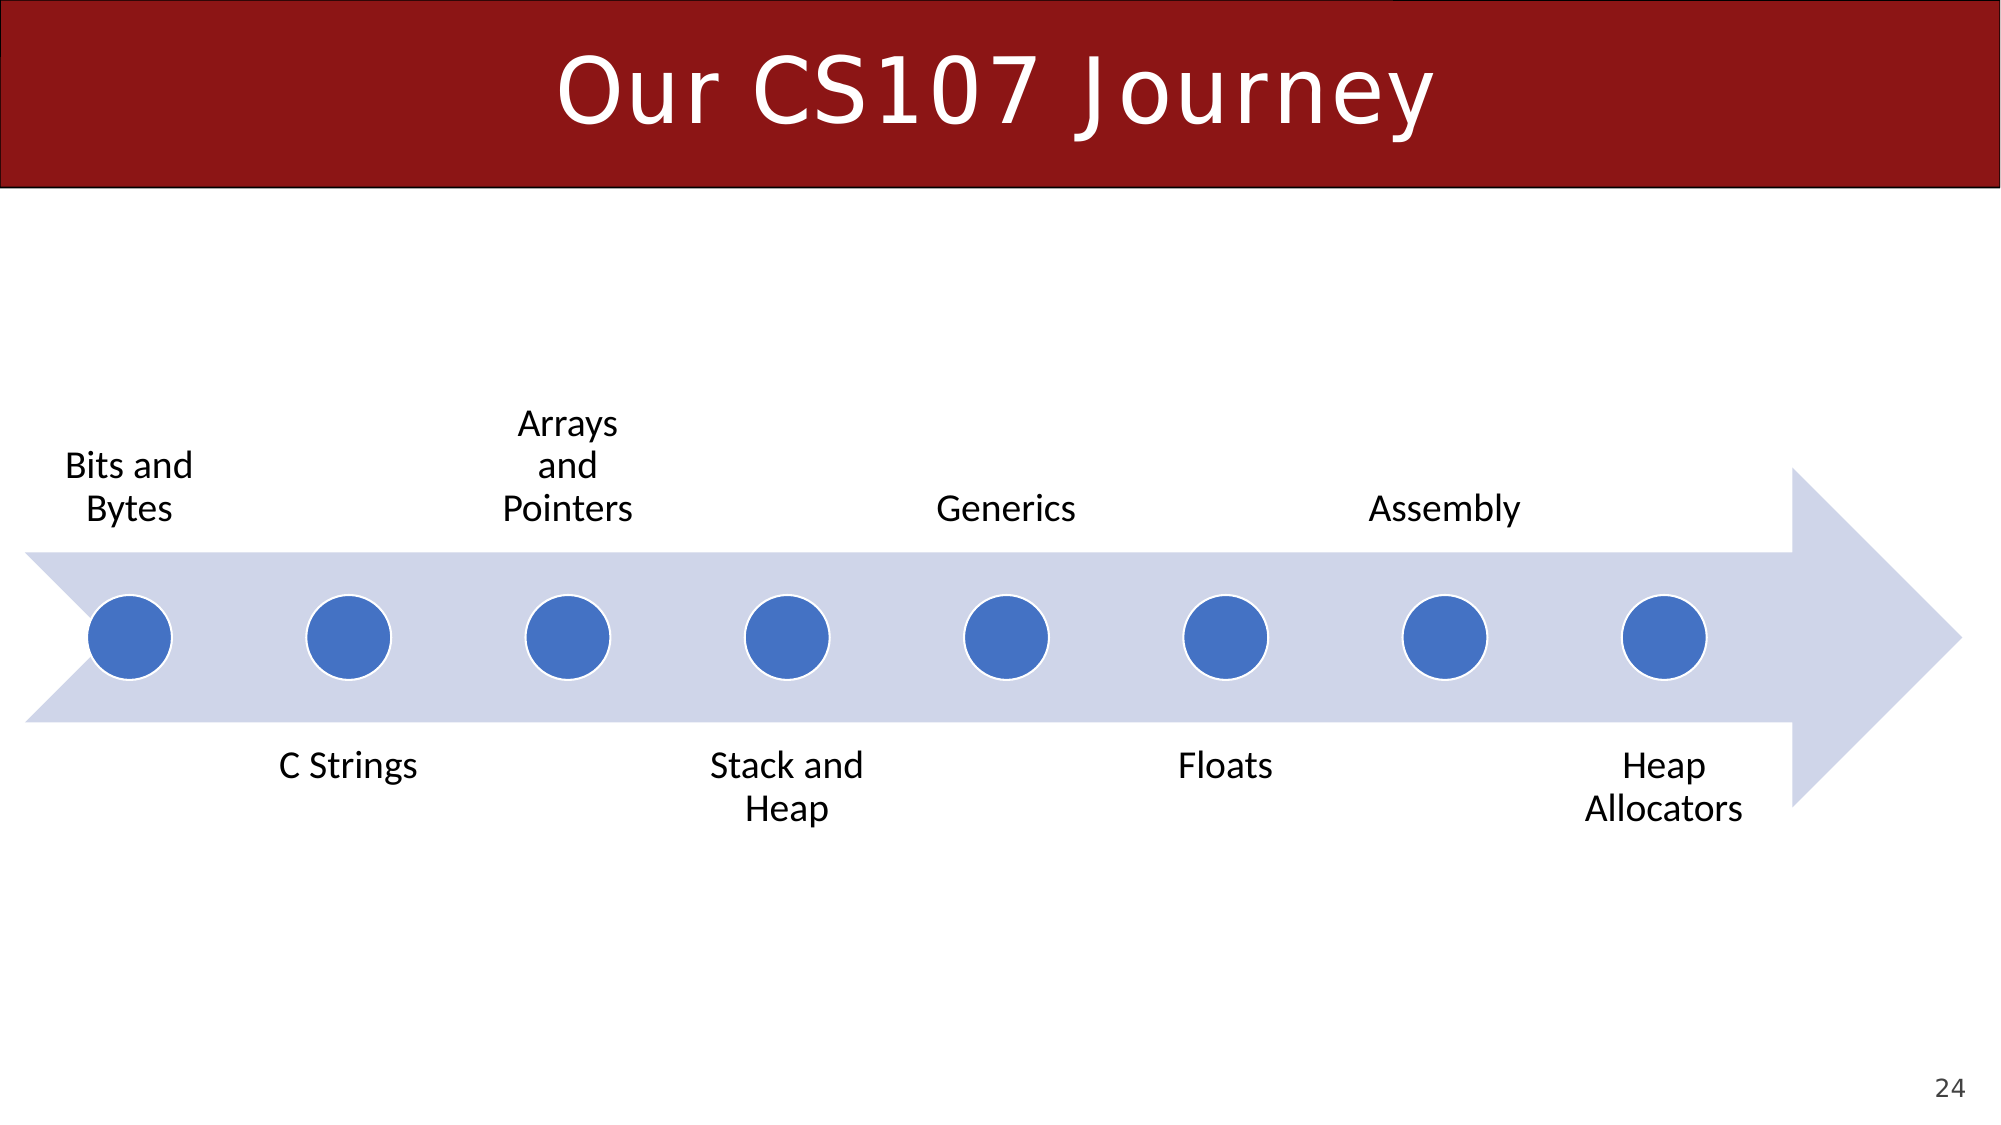

# Our CS107 Journey
Bits and Bytes
C Strings
Arrays and Pointers
Stack and Heap
Generics
Floats
Assembly
Heap Allocators